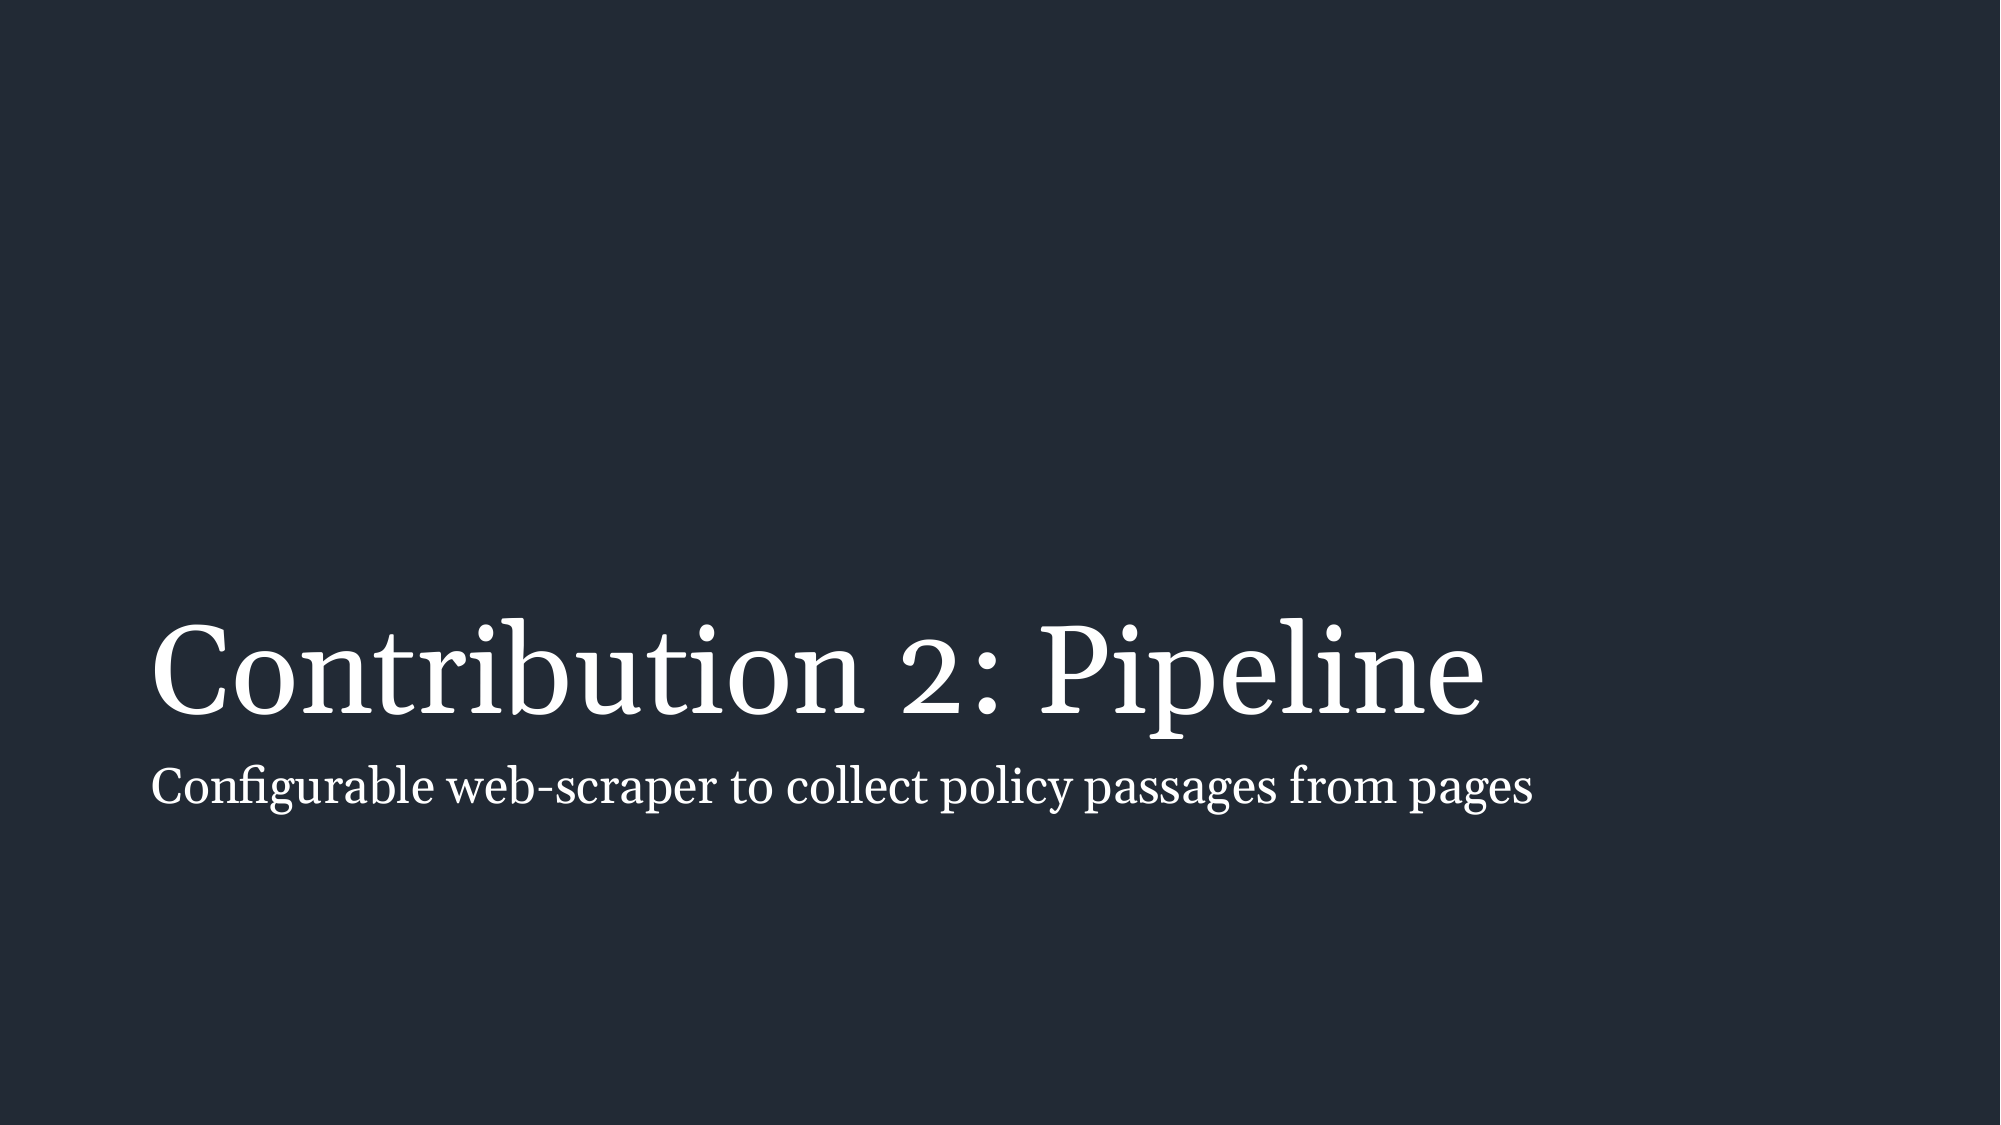

# Contribution 2: Pipeline
Configurable web-scraper to collect policy passages from pages